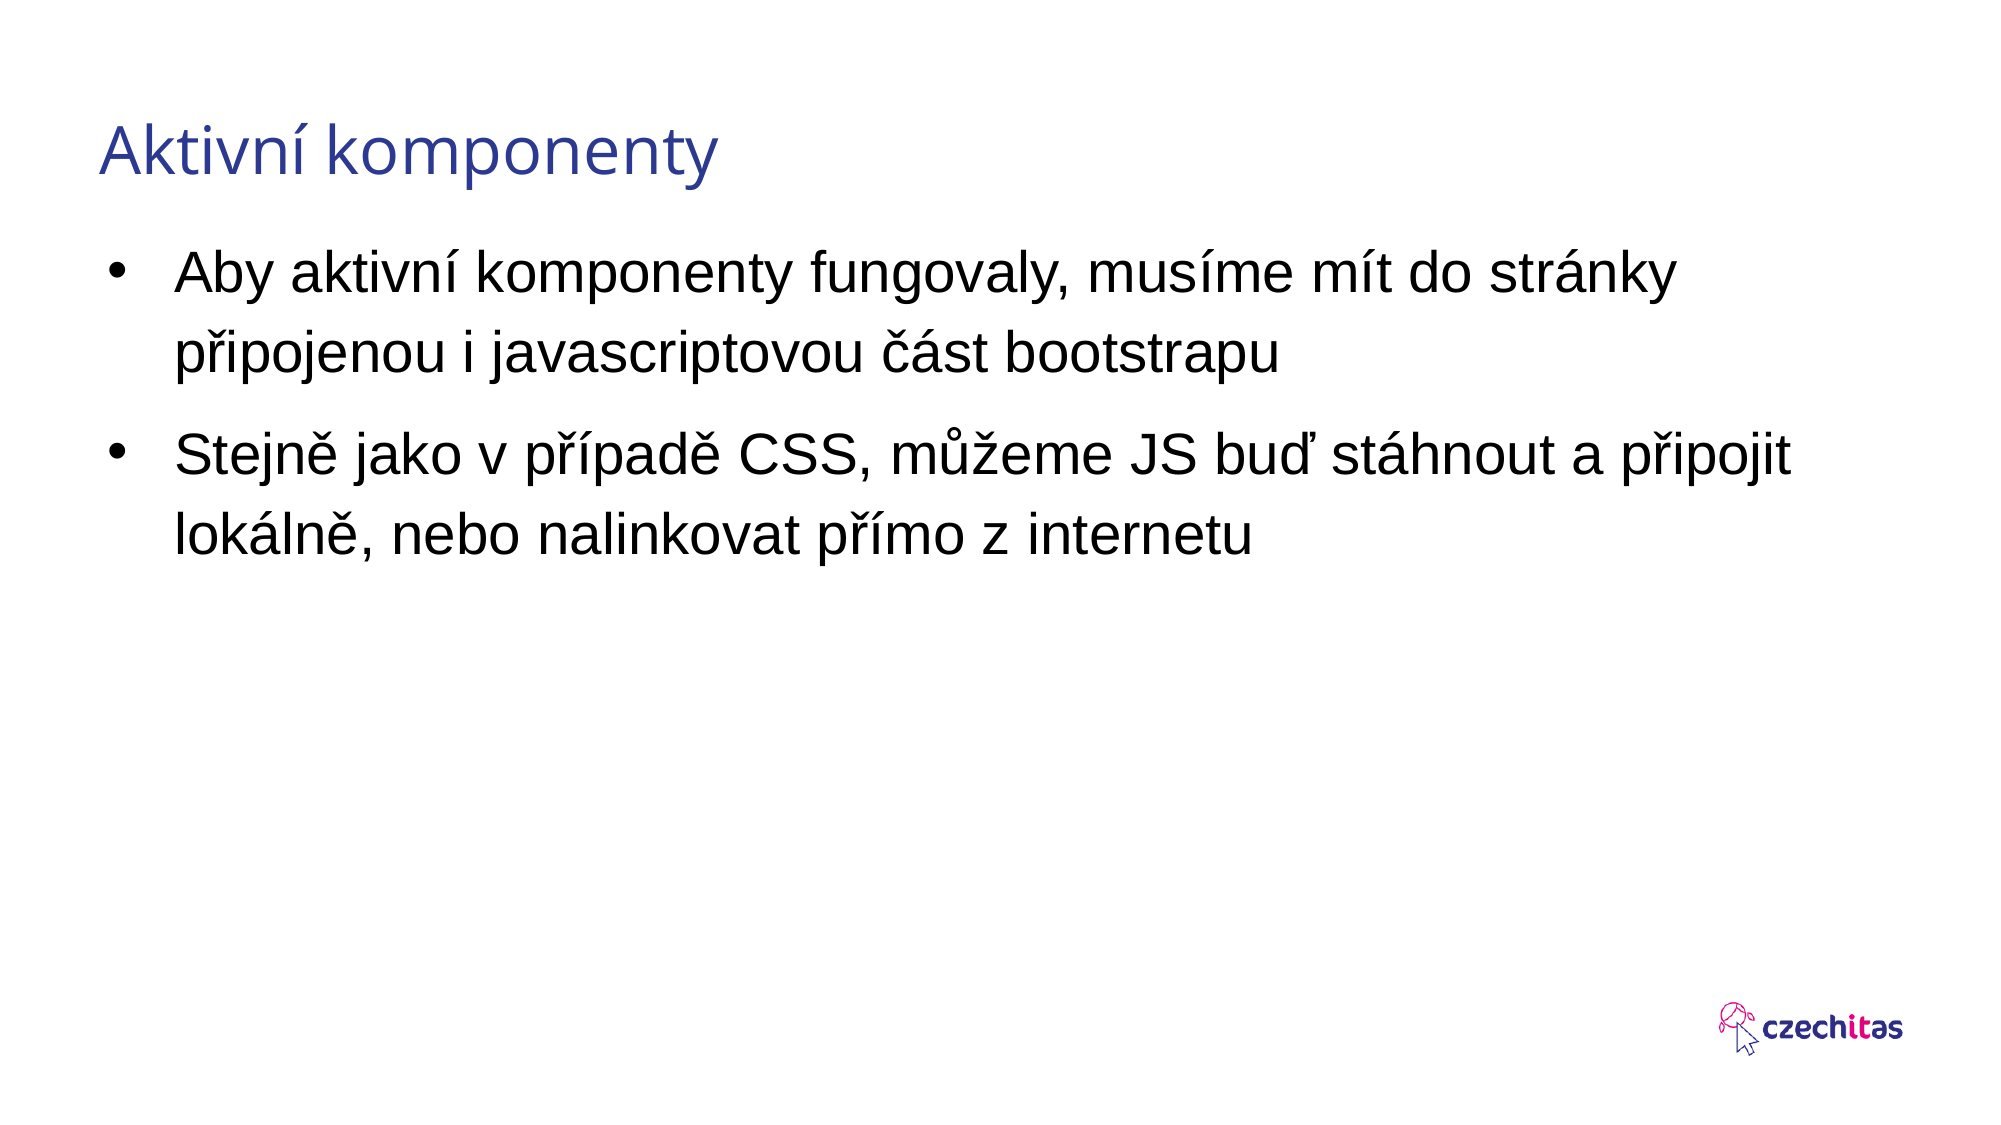

# Aktivní komponenty
Aby aktivní komponenty fungovaly, musíme mít do stránky připojenou i javascriptovou část bootstrapu
Stejně jako v případě CSS, můžeme JS buď stáhnout a připojit lokálně, nebo nalinkovat přímo z internetu